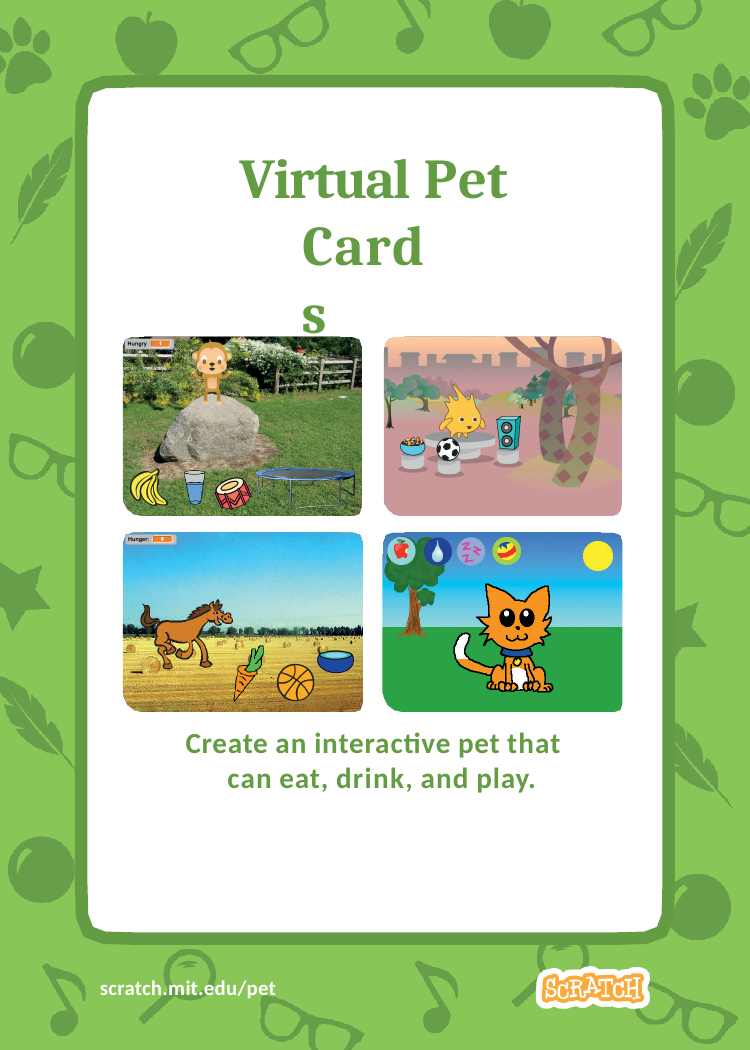

Virtual Pet	1

# Virtual Pet

Cards

Create an interactive pet that  can eat, drink, and play.

scratch.mit.edu/pet